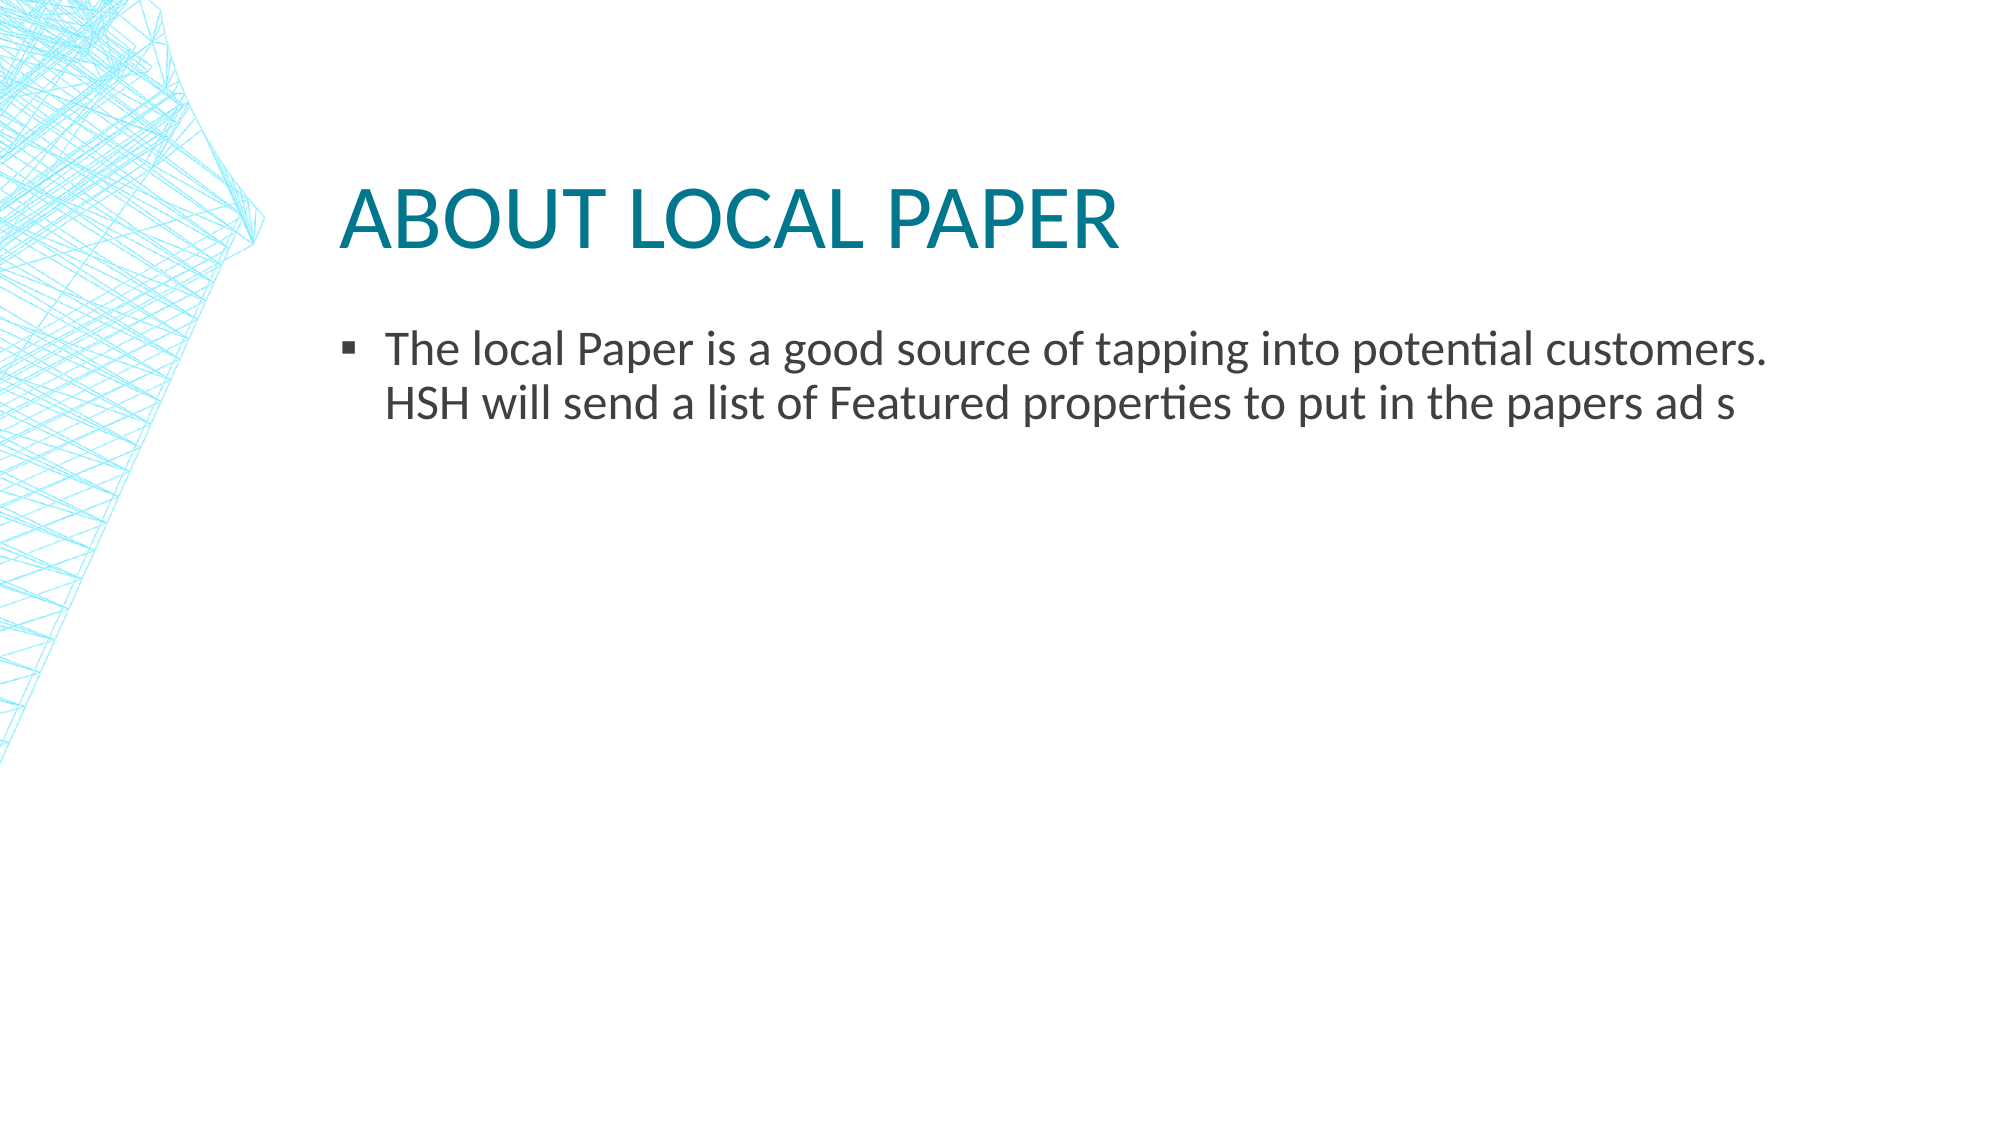

# About local paper
The local Paper is a good source of tapping into potential customers. HSH will send a list of Featured properties to put in the papers ad s